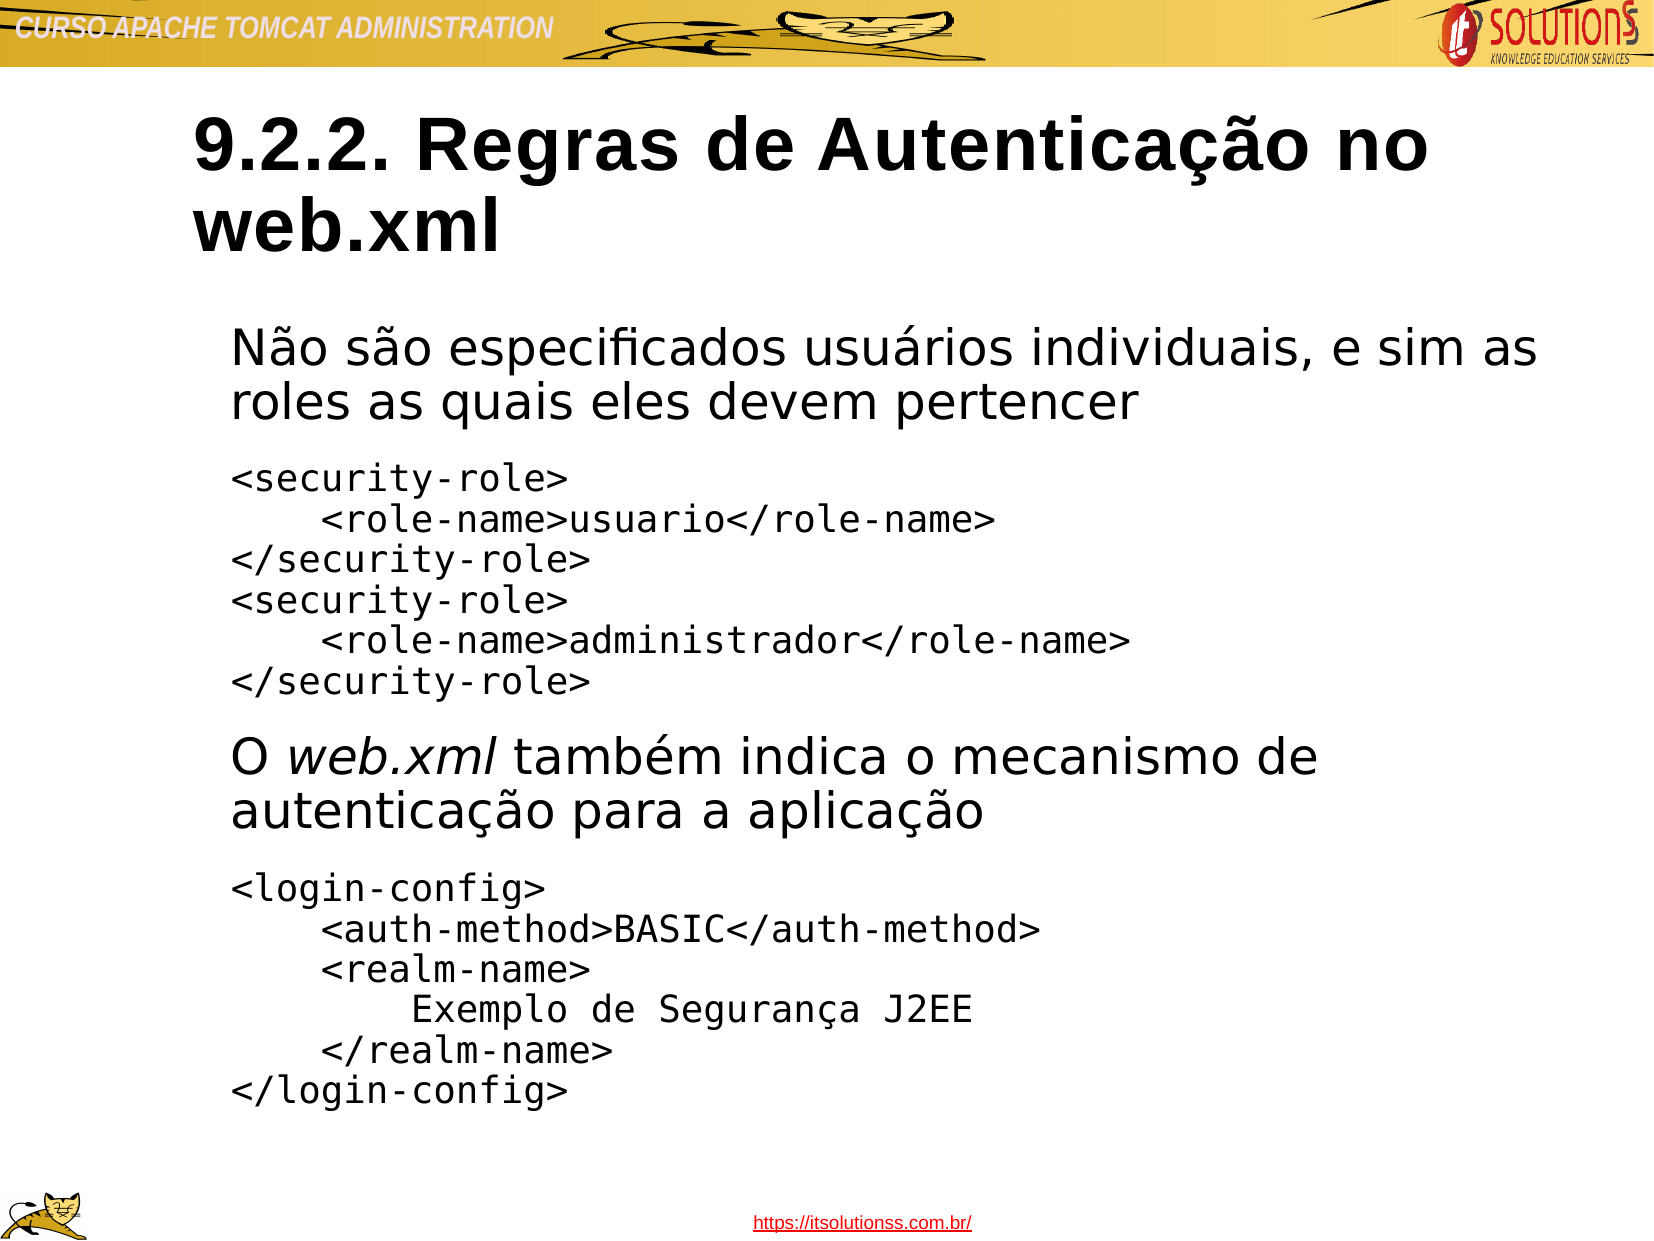

9.2.2. Regras de Autenticação no web.xml
Não são especificados usuários individuais, e sim as roles as quais eles devem pertencer
<security-role>
    <role-name>usuario</role-name>
</security-role>
<security-role>
    <role-name>administrador</role-name>
</security-role>
O web.xml também indica o mecanismo de autenticação para a aplicação
<login-config>
    <auth-method>BASIC</auth-method>
    <realm-name>
        Exemplo de Segurança J2EE
    </realm-name>
</login-config>